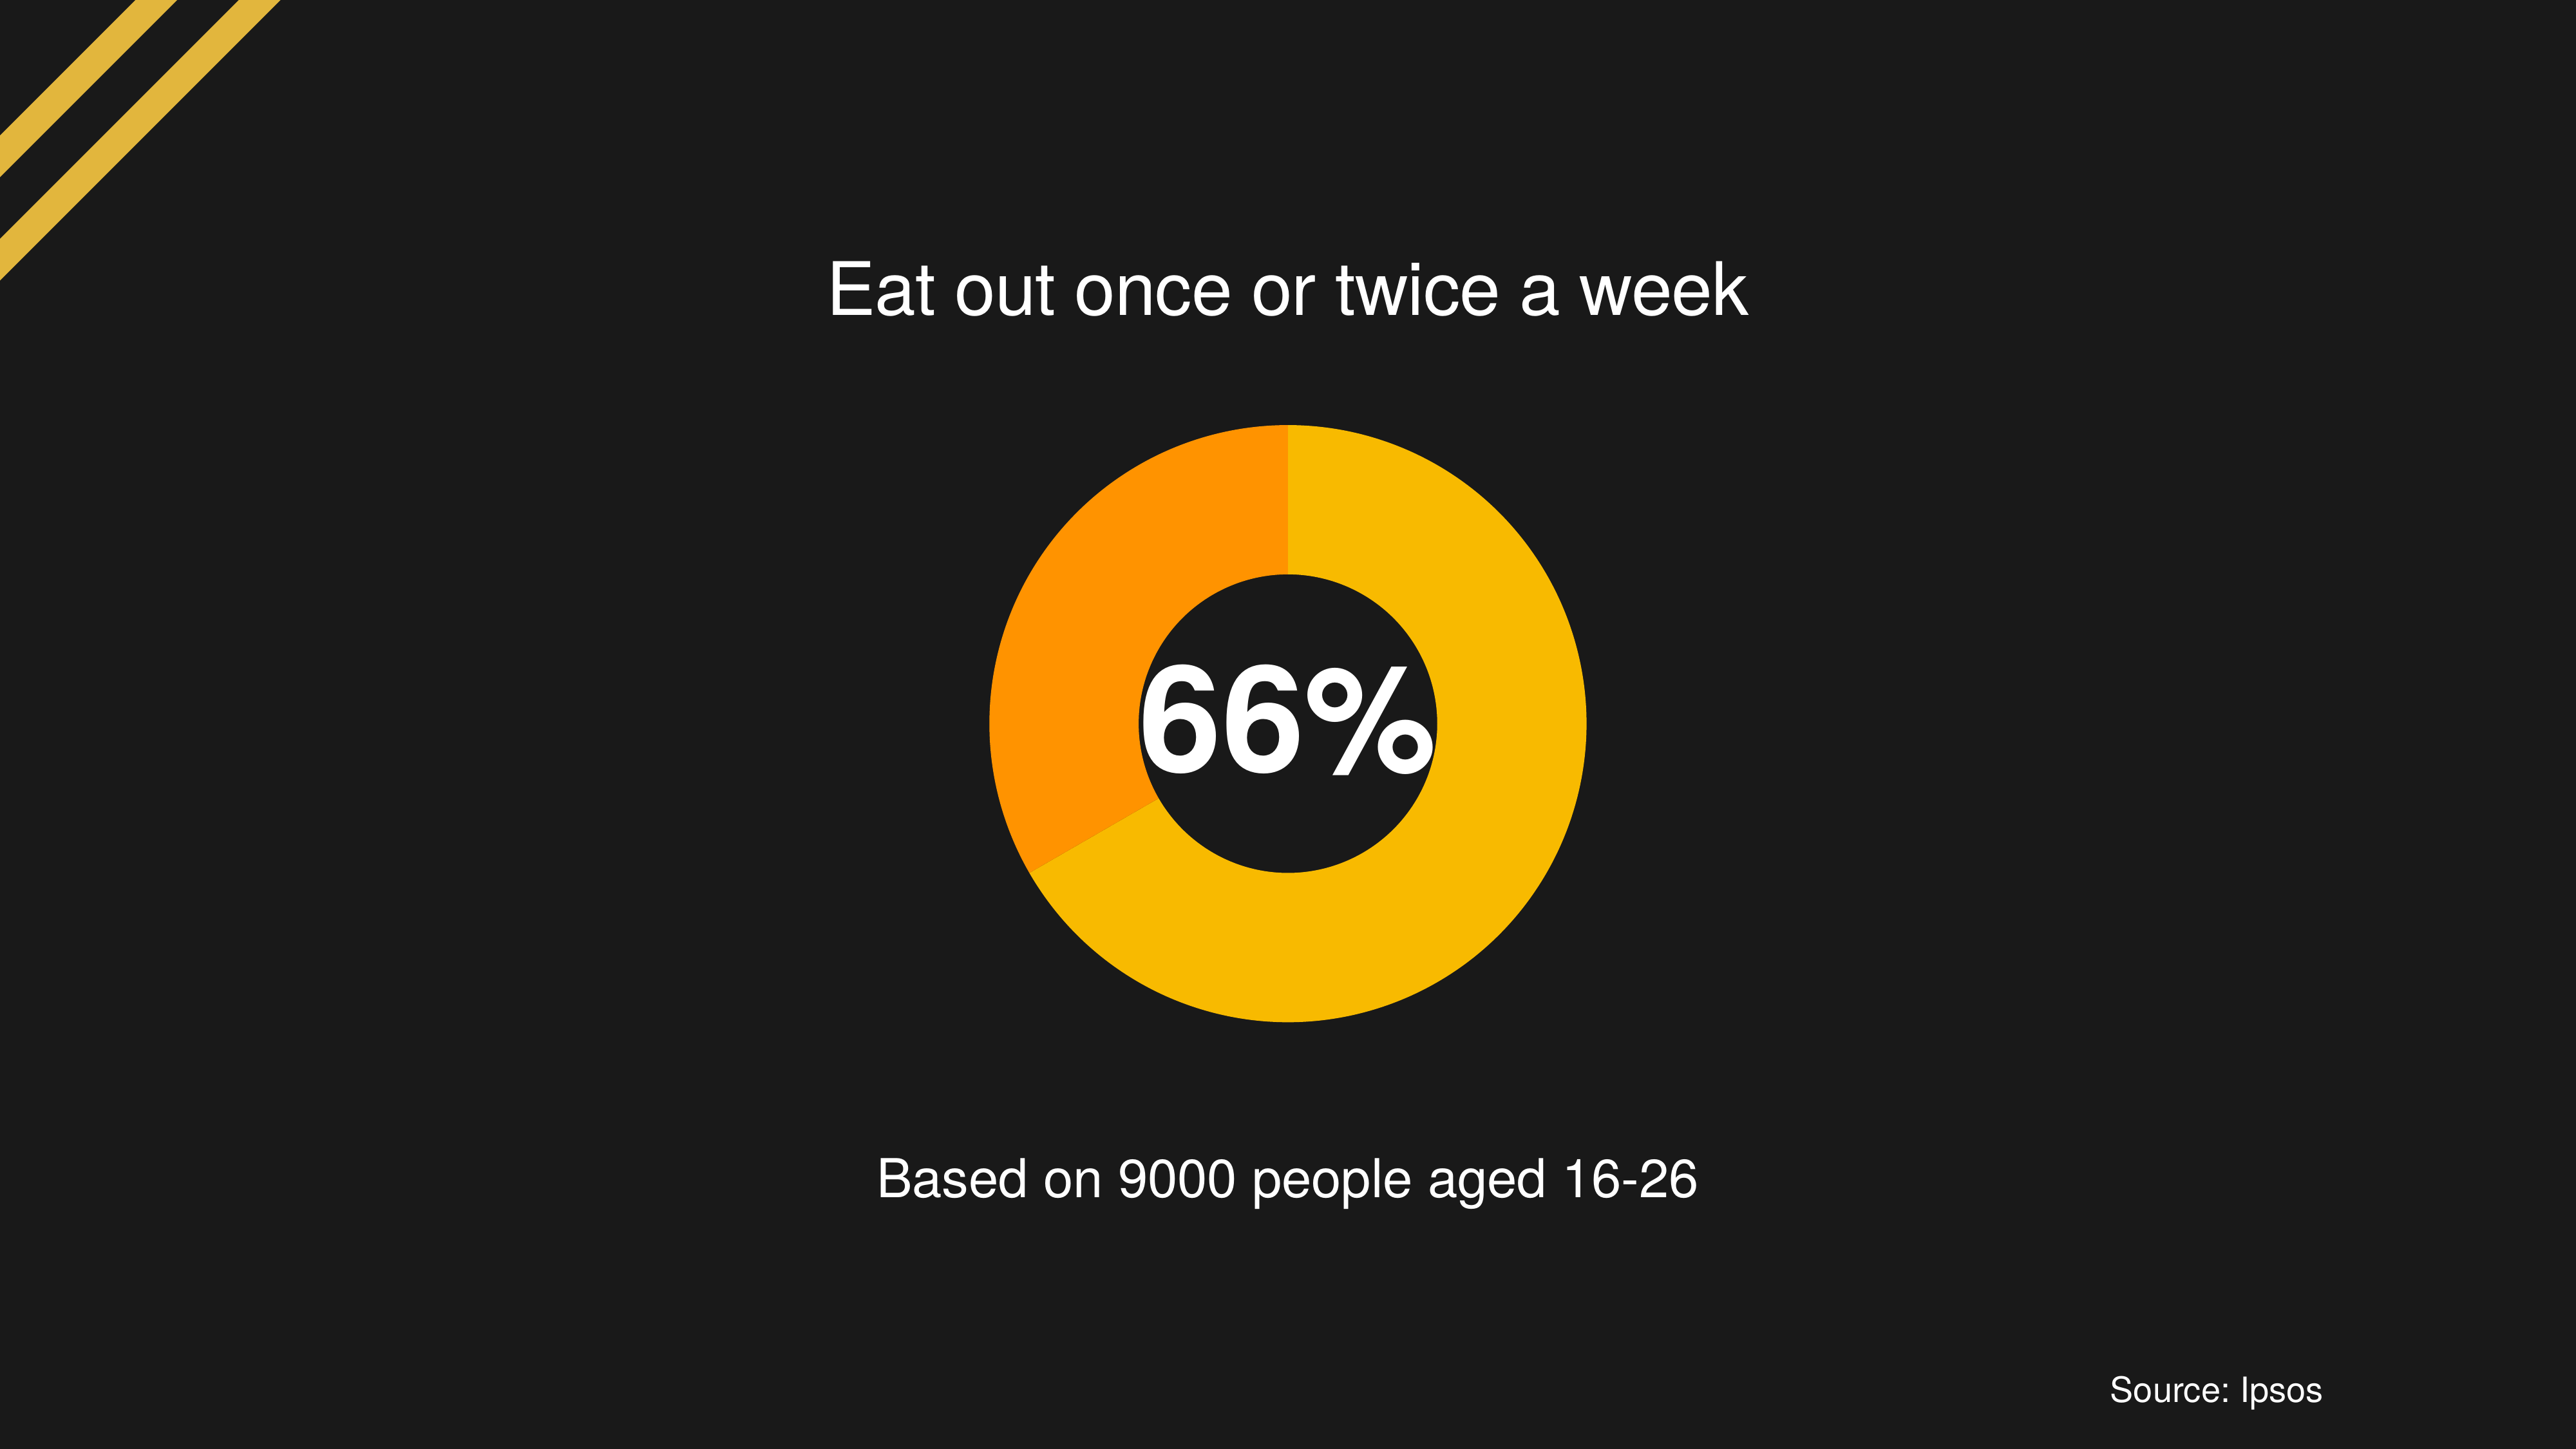

Eat out once or twice a week

### Chart

| Category | Region 1 |
|---|---|
| Untitled 1 | 66.0 |
| August | 33.0 |
66%
Based on 9000 people aged 16-26
Source: Ipsos